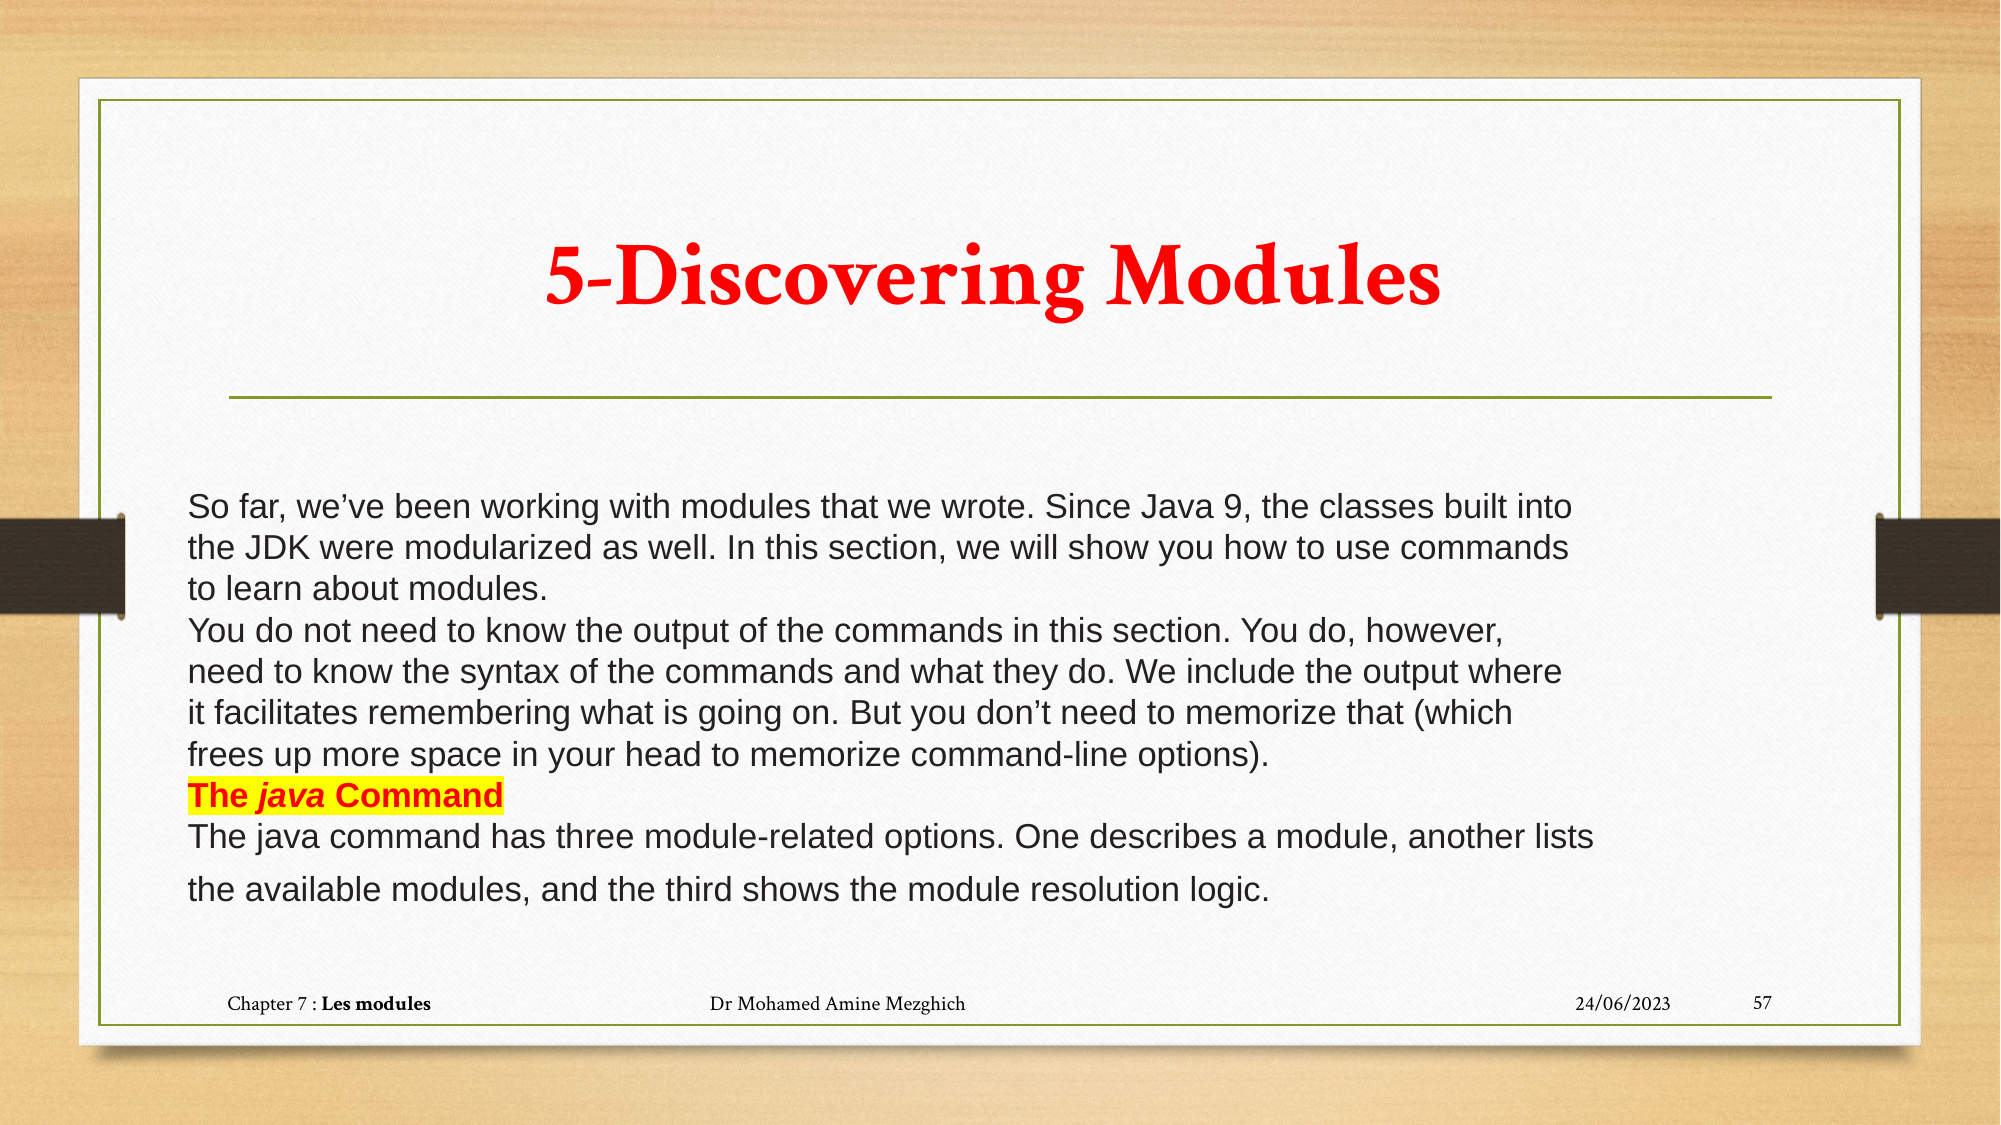

# 5-Discovering Modules
So far, we’ve been working with modules that we wrote. Since Java 9, the classes built into
the JDK were modularized as well. In this section, we will show you how to use commands
to learn about modules.
You do not need to know the output of the commands in this section. You do, however,
need to know the syntax of the commands and what they do. We include the output where
it facilitates remembering what is going on. But you don’t need to memorize that (which
frees up more space in your head to memorize command-line options).
The java Command
The java command has three module-related options. One describes a module, another lists
the available modules, and the third shows the module resolution logic.
Chapter 7 : Les modules                                                            Dr Mohamed Amine Mezghich
24/06/2023
57